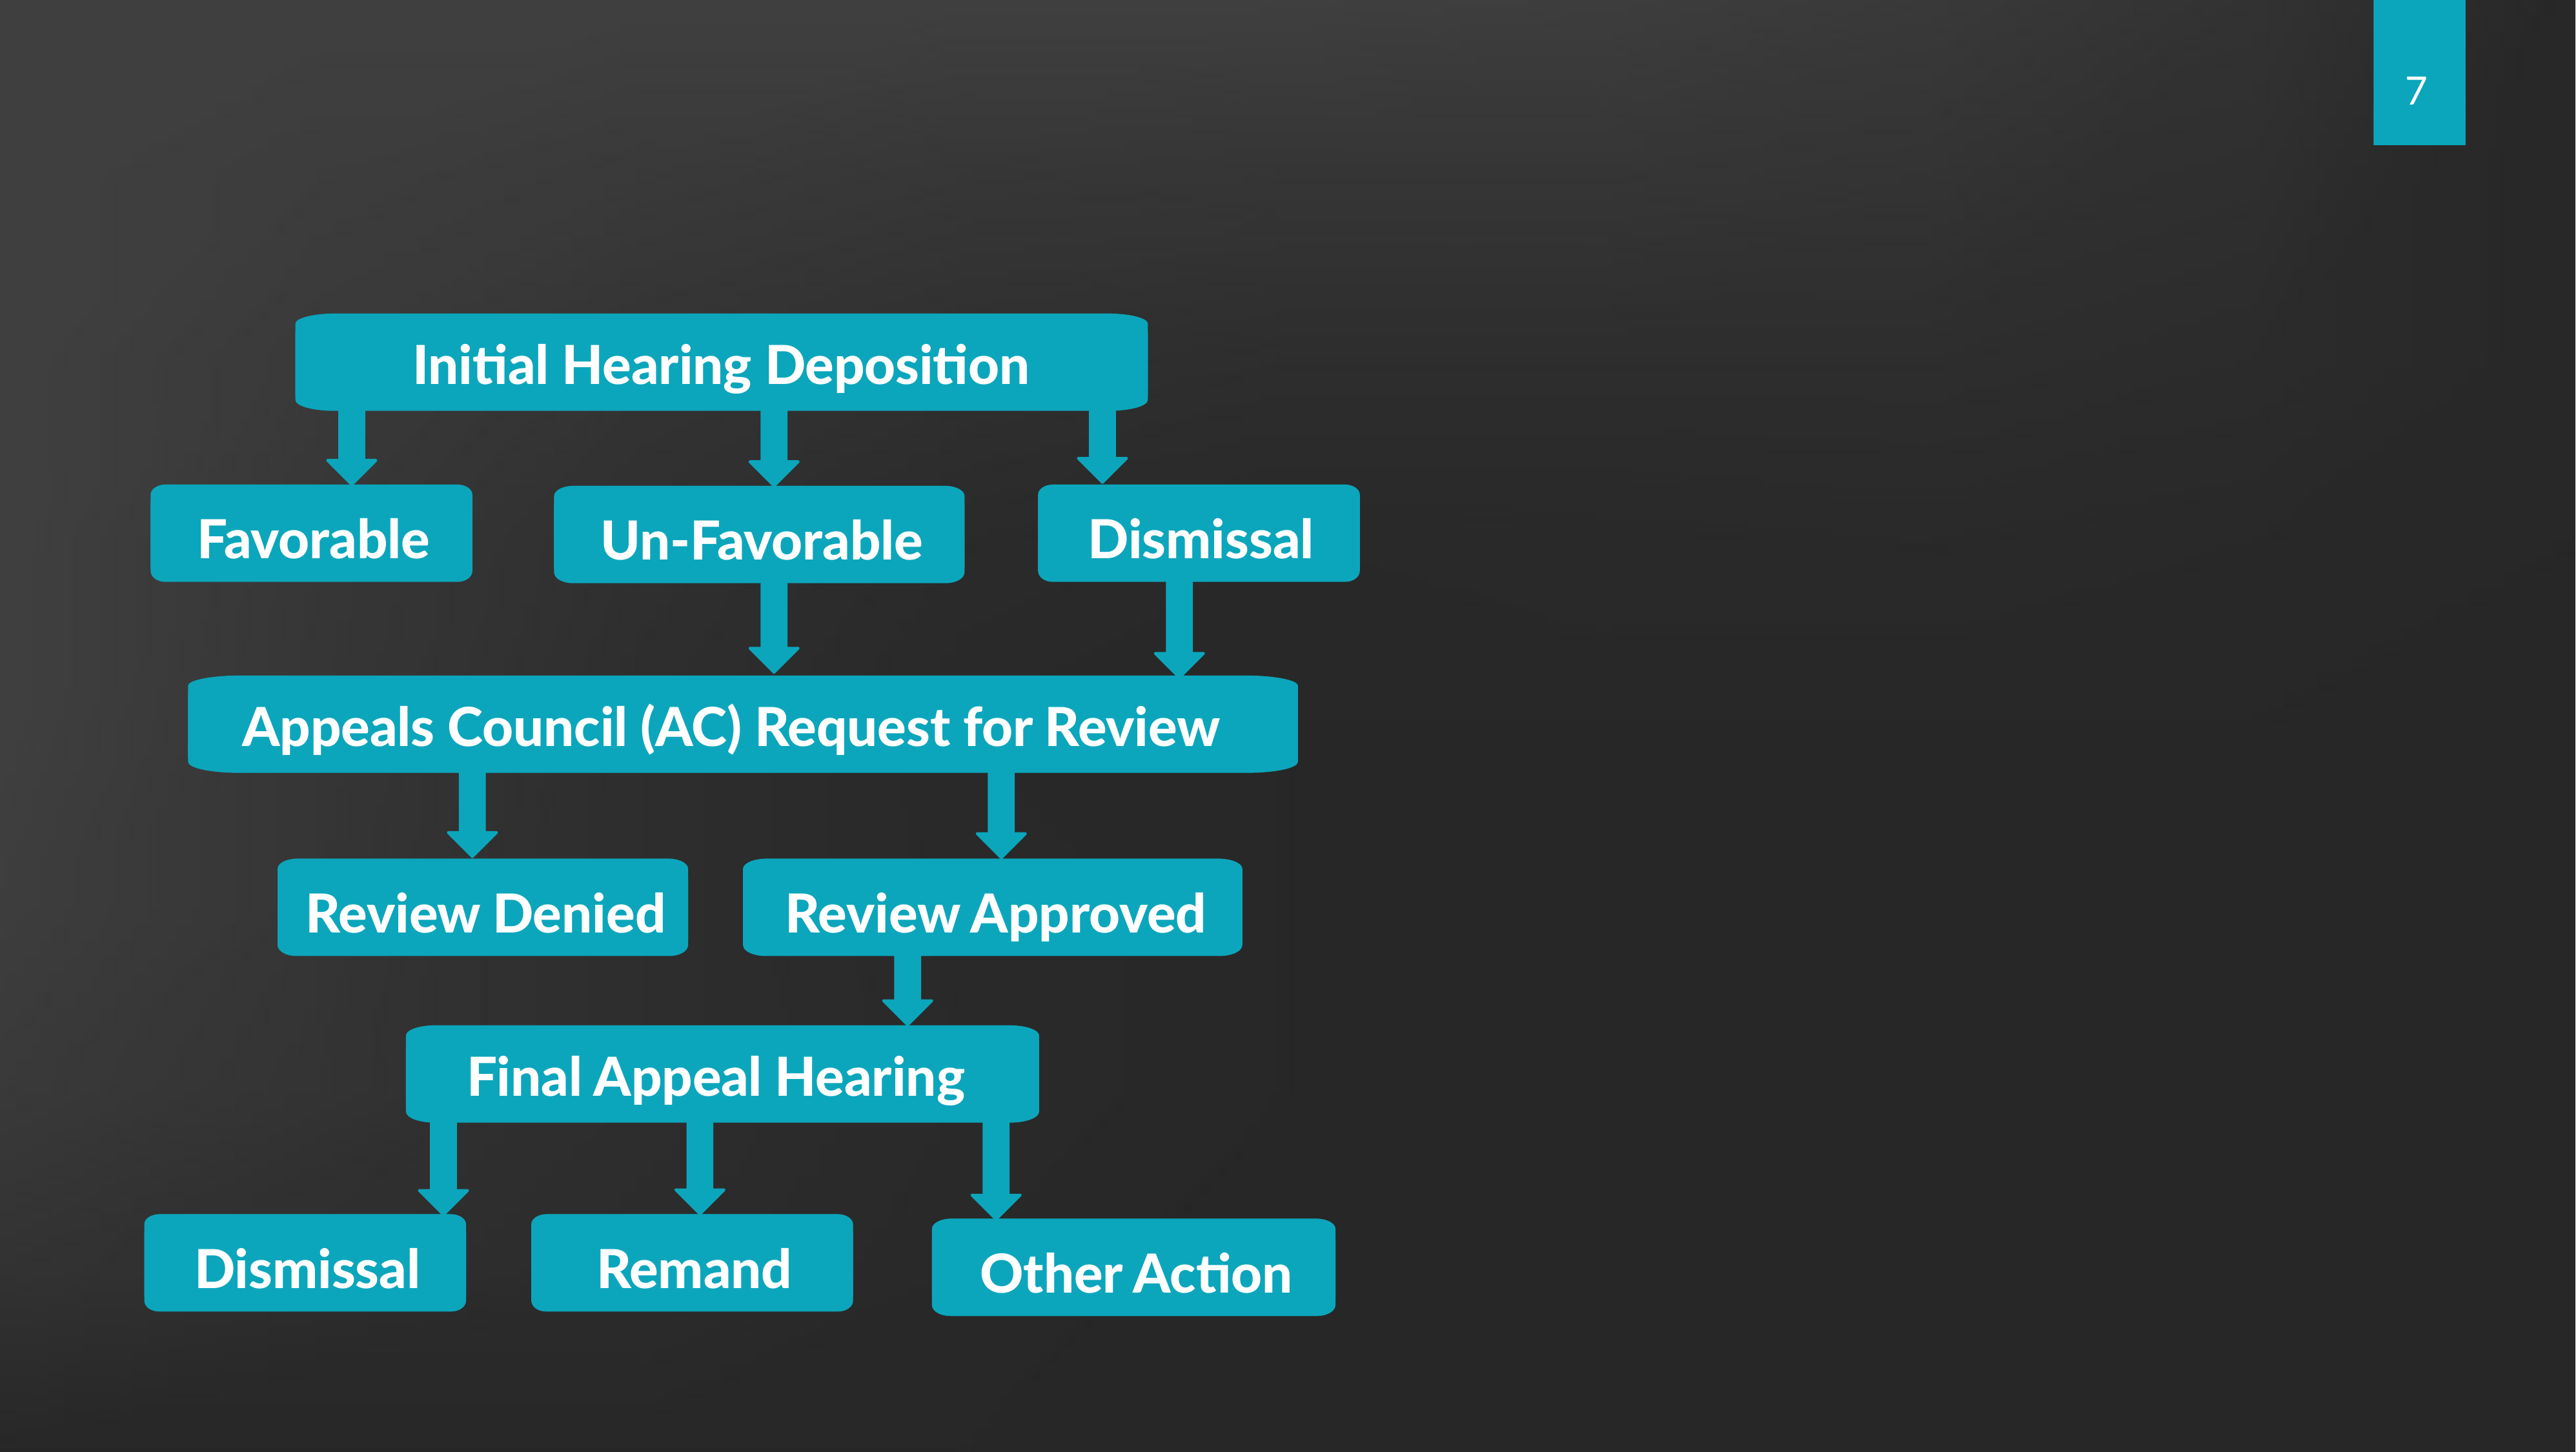

Initial Hearing Deposition

Favorable

Dismissal

Un-Favorable

Appeals Council (AC) Request for Review

Review Denied

Review Approved

Final Appeal Hearing

Dismissal

Remand

Other Action